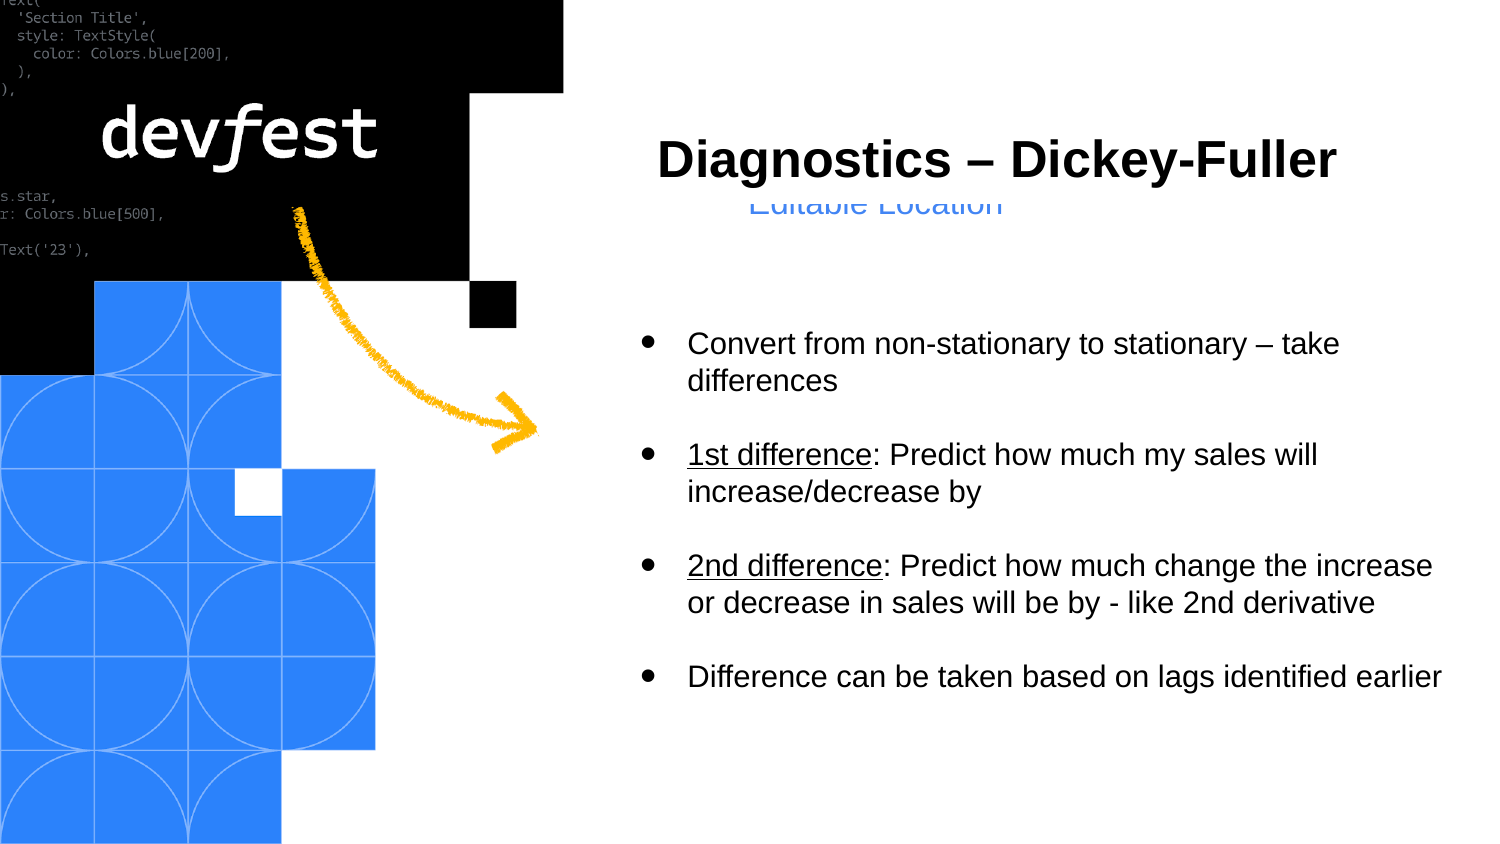

Diagnostics – Dickey-Fuller

Editable Location
Convert from non-stationary to stationary – take differences

1st difference: Predict how much my sales will increase/decrease by

2nd difference: Predict how much change the increase or decrease in sales will be by - like 2nd derivative

Difference can be taken based on lags identified earlier